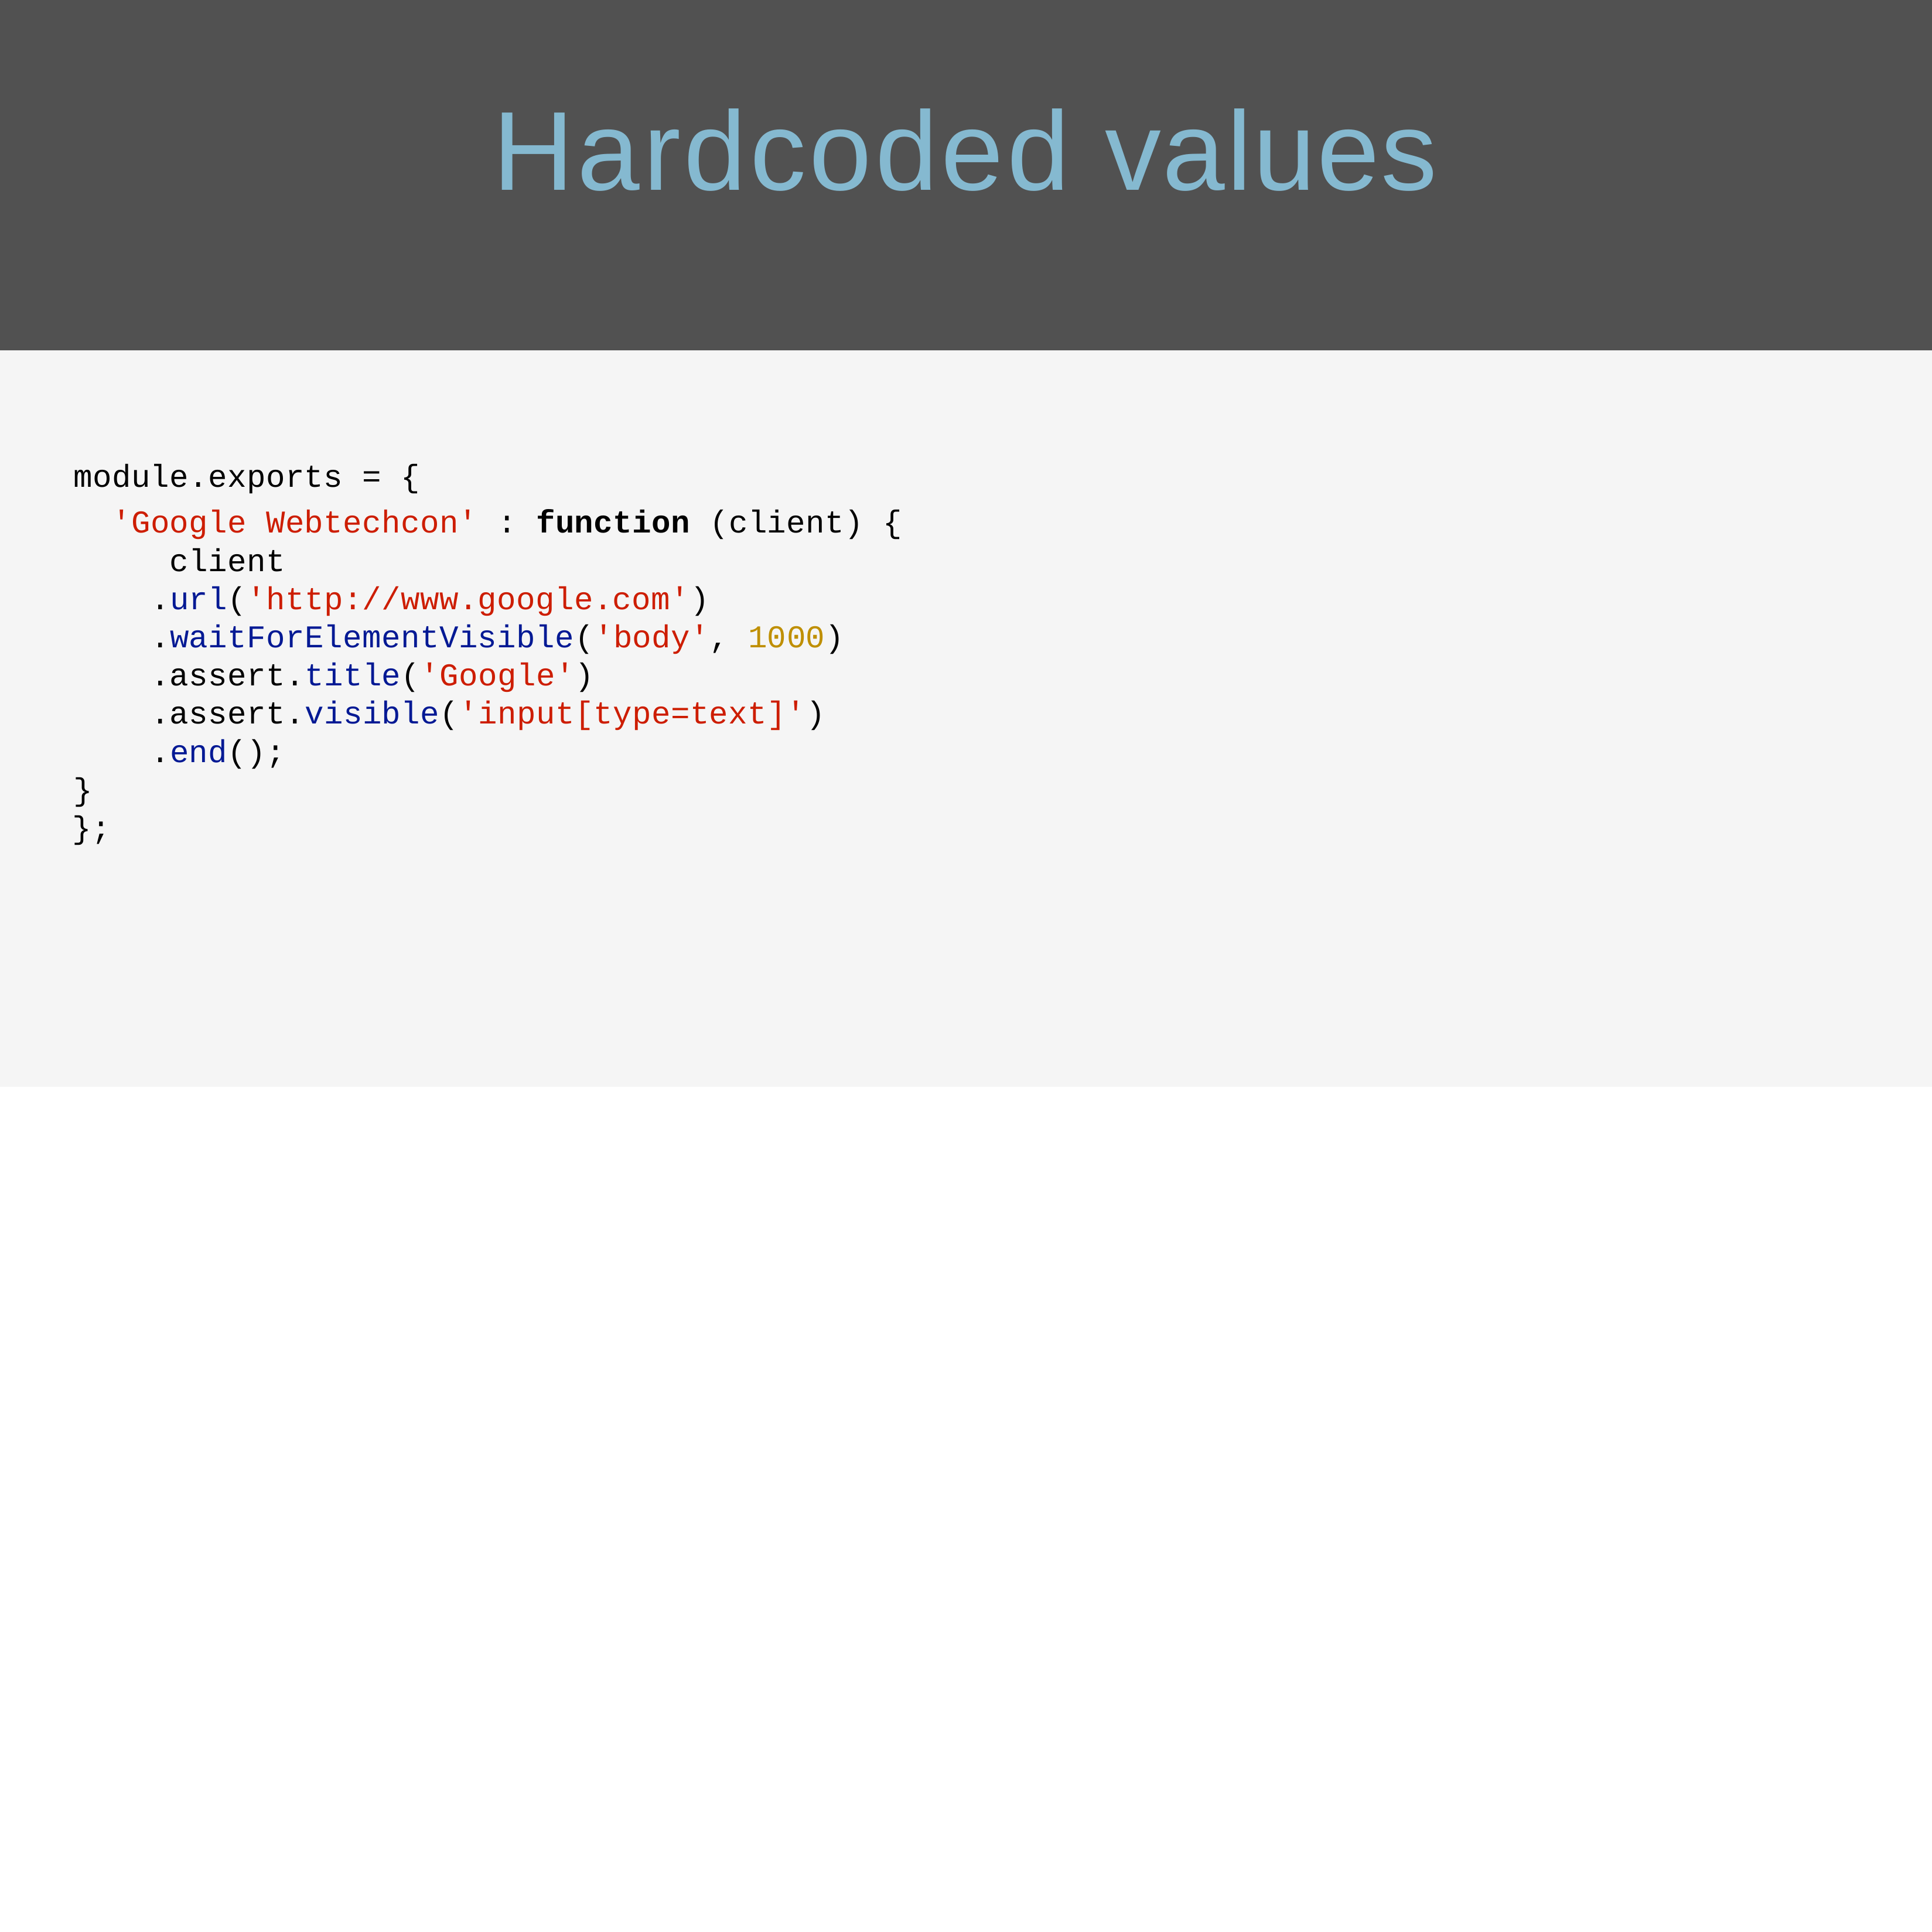

# Hardcoded values

module.exports = {
'Google Webtechcon' : function (client) {  client
.url('http://www.google.com')
.waitForElementVisible('body', 1000)
.assert.title('Google')
.assert.visible('input[type=text]')
.end();
}
};